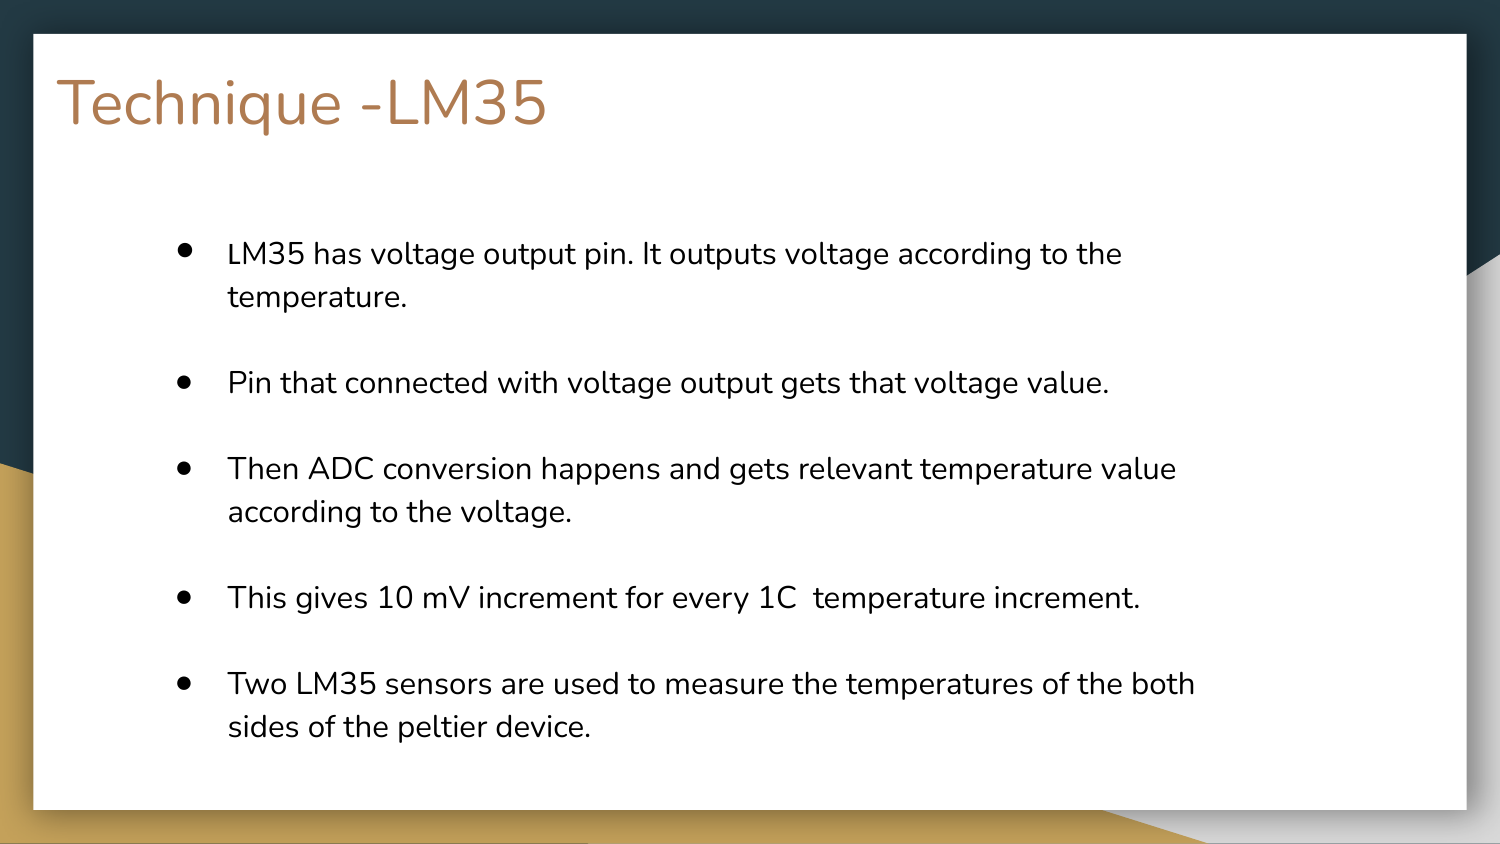

# Technique -LM35
LM35 has voltage output pin. It outputs voltage according to the temperature.

Pin that connected with voltage output gets that voltage value.

Then ADC conversion happens and gets relevant temperature value according to the voltage.

This gives 10 mV increment for every 1C  temperature increment.

Two LM35 sensors are used to measure the temperatures of the both sides of the peltier device.